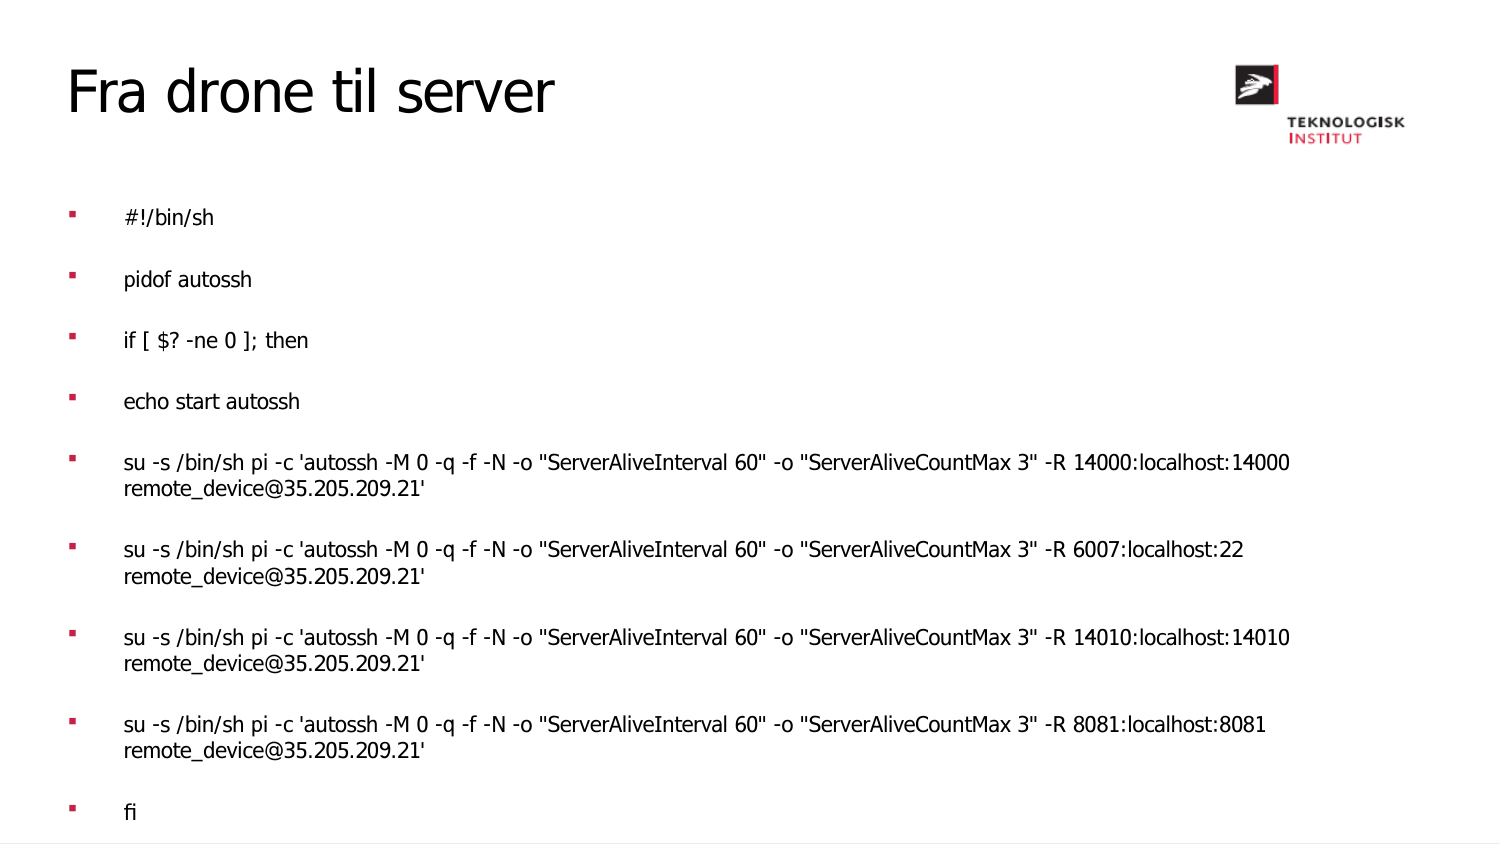

Fra drone til server
#!/bin/sh

pidof autossh

if [ $? -ne 0 ]; then

echo start autossh

su -s /bin/sh pi -c 'autossh -M 0 -q -f -N -o "ServerAliveInterval 60" -o "ServerAliveCountMax 3" -R 14000:localhost:14000 remote_device@35.205.209.21'

su -s /bin/sh pi -c 'autossh -M 0 -q -f -N -o "ServerAliveInterval 60" -o "ServerAliveCountMax 3" -R 6007:localhost:22 remote_device@35.205.209.21'

su -s /bin/sh pi -c 'autossh -M 0 -q -f -N -o "ServerAliveInterval 60" -o "ServerAliveCountMax 3" -R 14010:localhost:14010 remote_device@35.205.209.21'

su -s /bin/sh pi -c 'autossh -M 0 -q -f -N -o "ServerAliveInterval 60" -o "ServerAliveCountMax 3" -R 8081:localhost:8081 remote_device@35.205.209.21'

fi